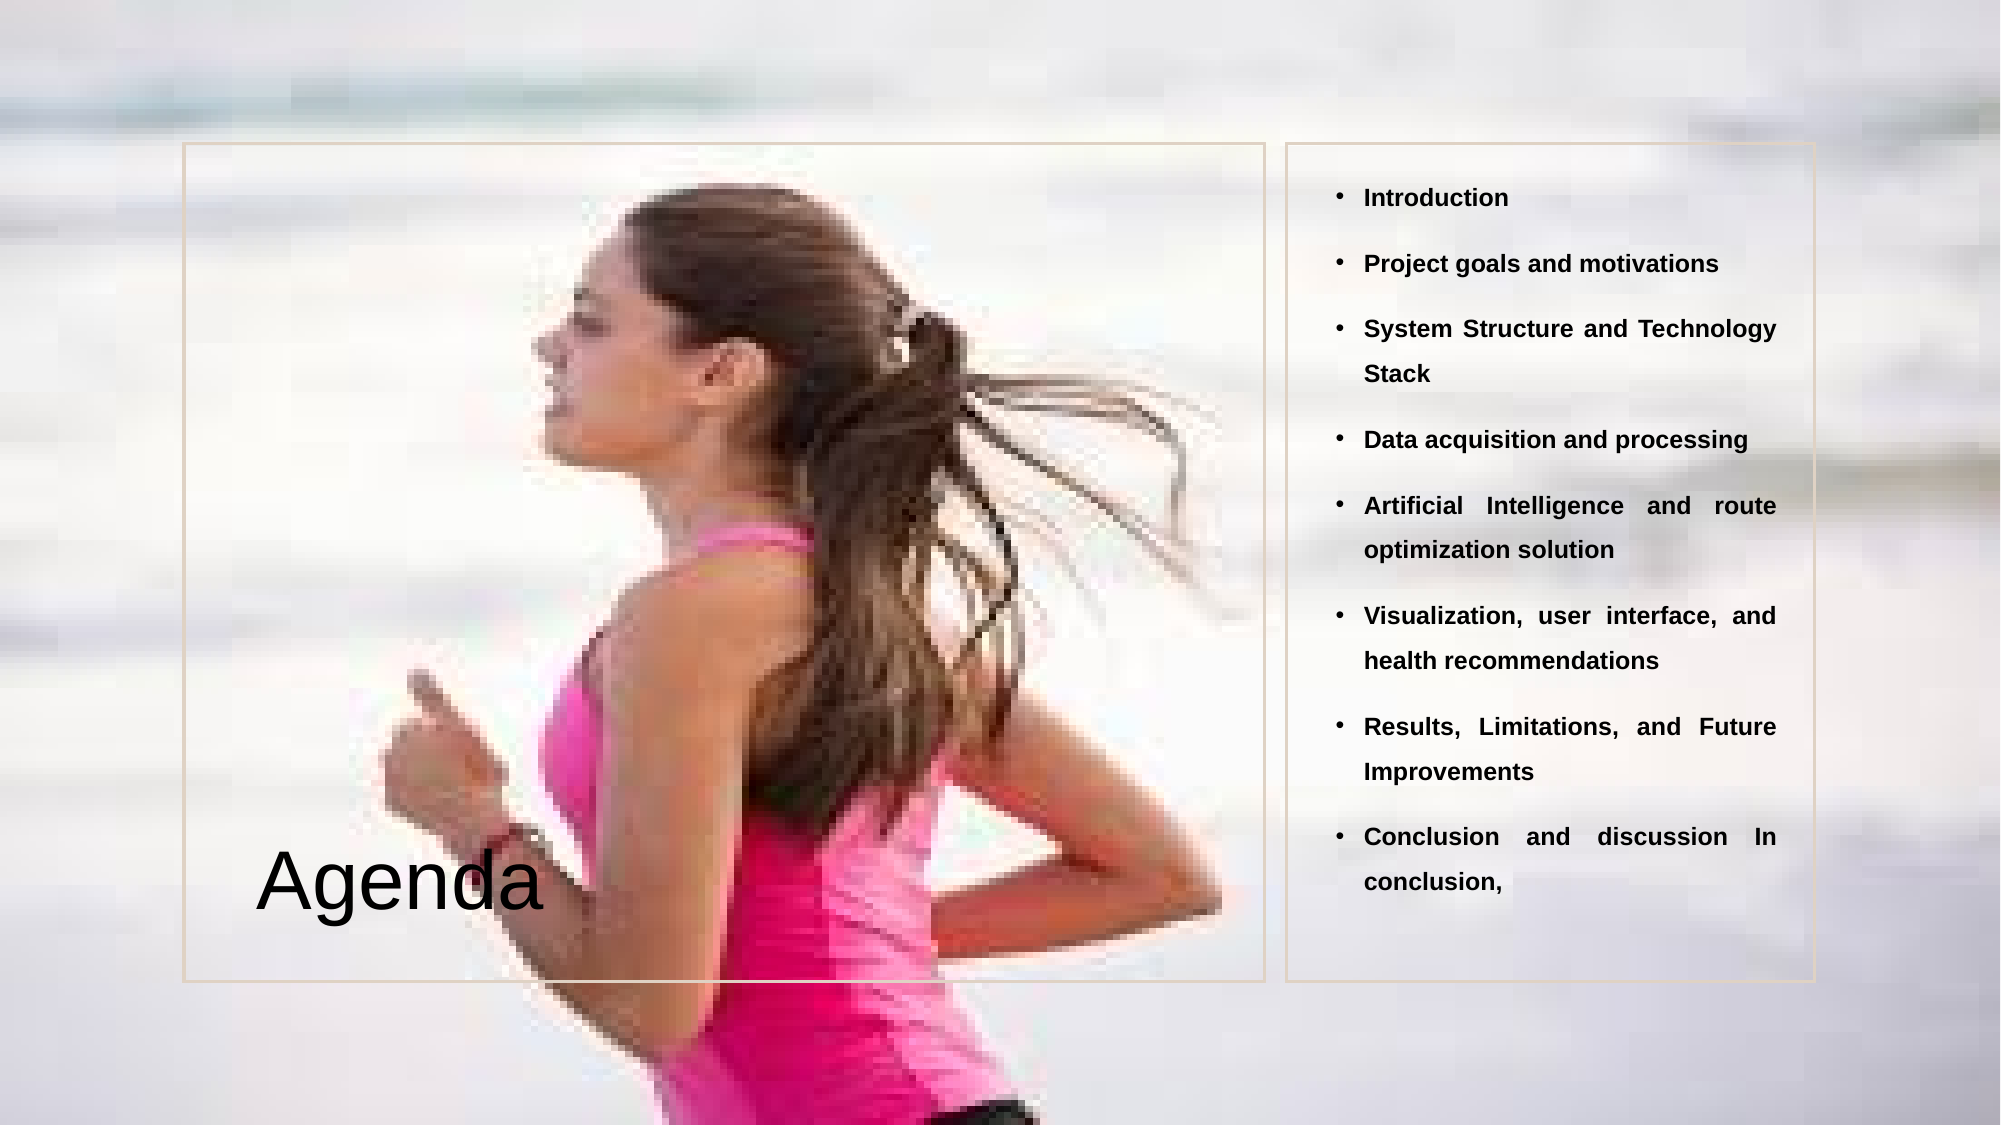

Introduction
Project goals and motivations
System Structure and Technology Stack
Data acquisition and processing
Artificial Intelligence and route optimization solution
Visualization, user interface, and health recommendations
Results, Limitations, and Future Improvements
Conclusion and discussion In conclusion,
# Agenda